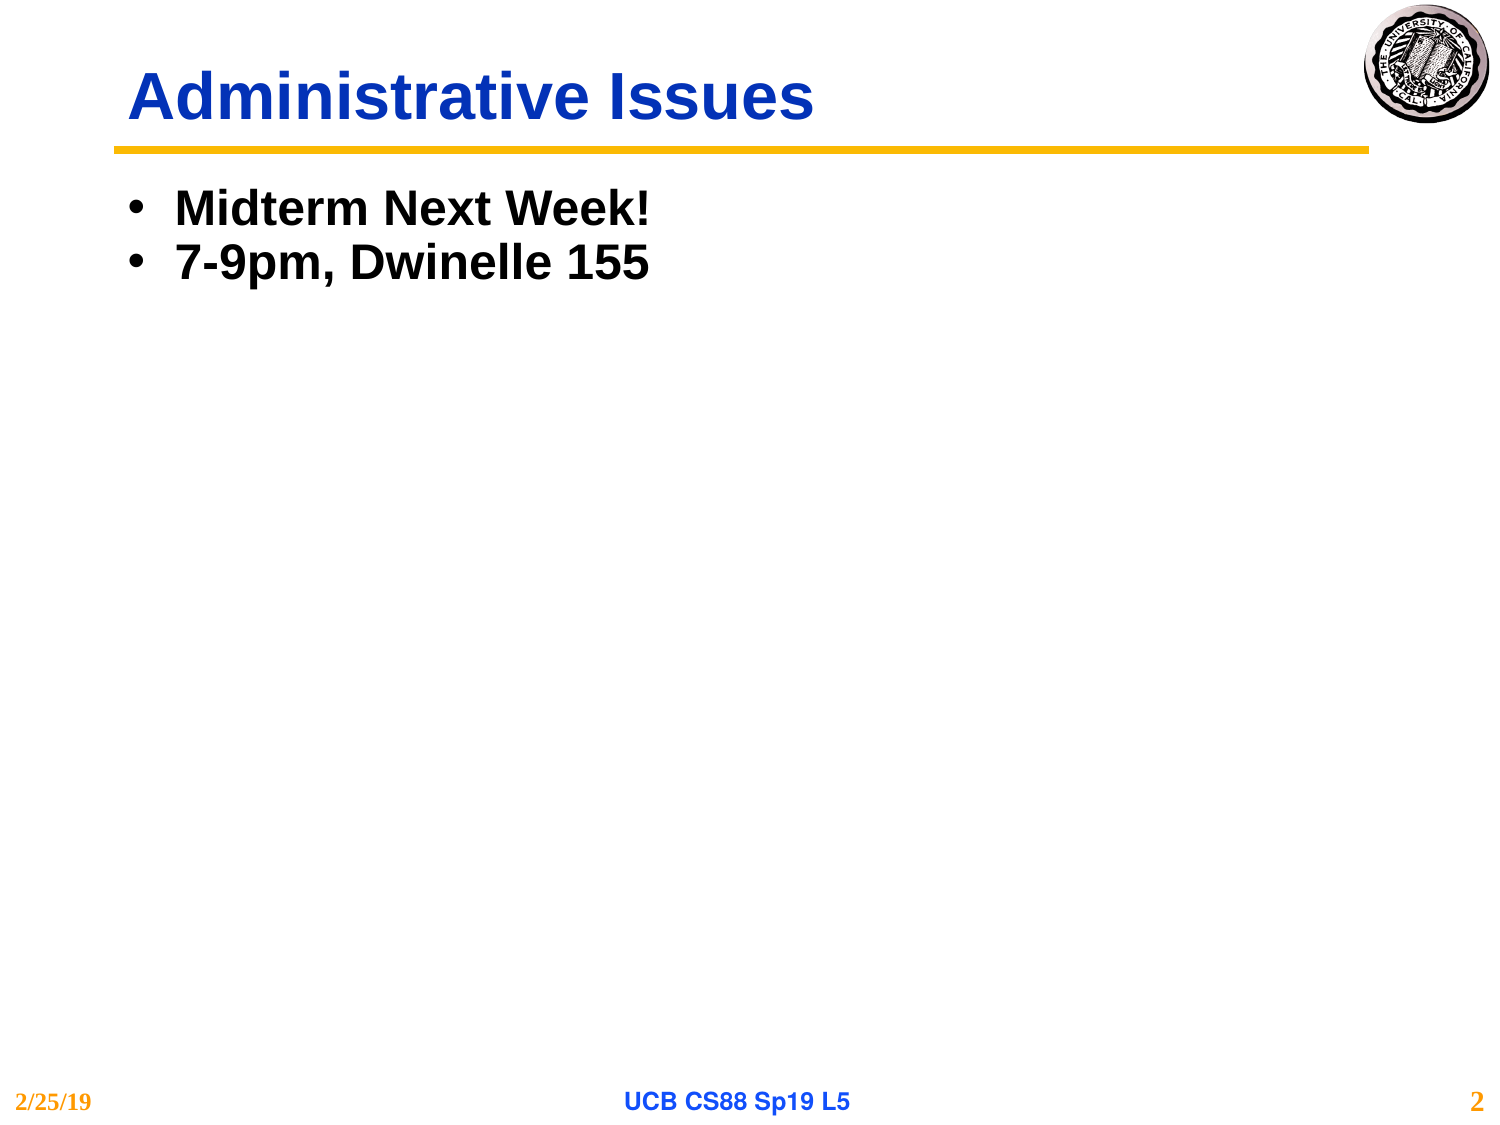

# Administrative Issues
Midterm Next Week!
7-9pm, Dwinelle 155
2/25/19
UCB CS88 Sp19 L5
2